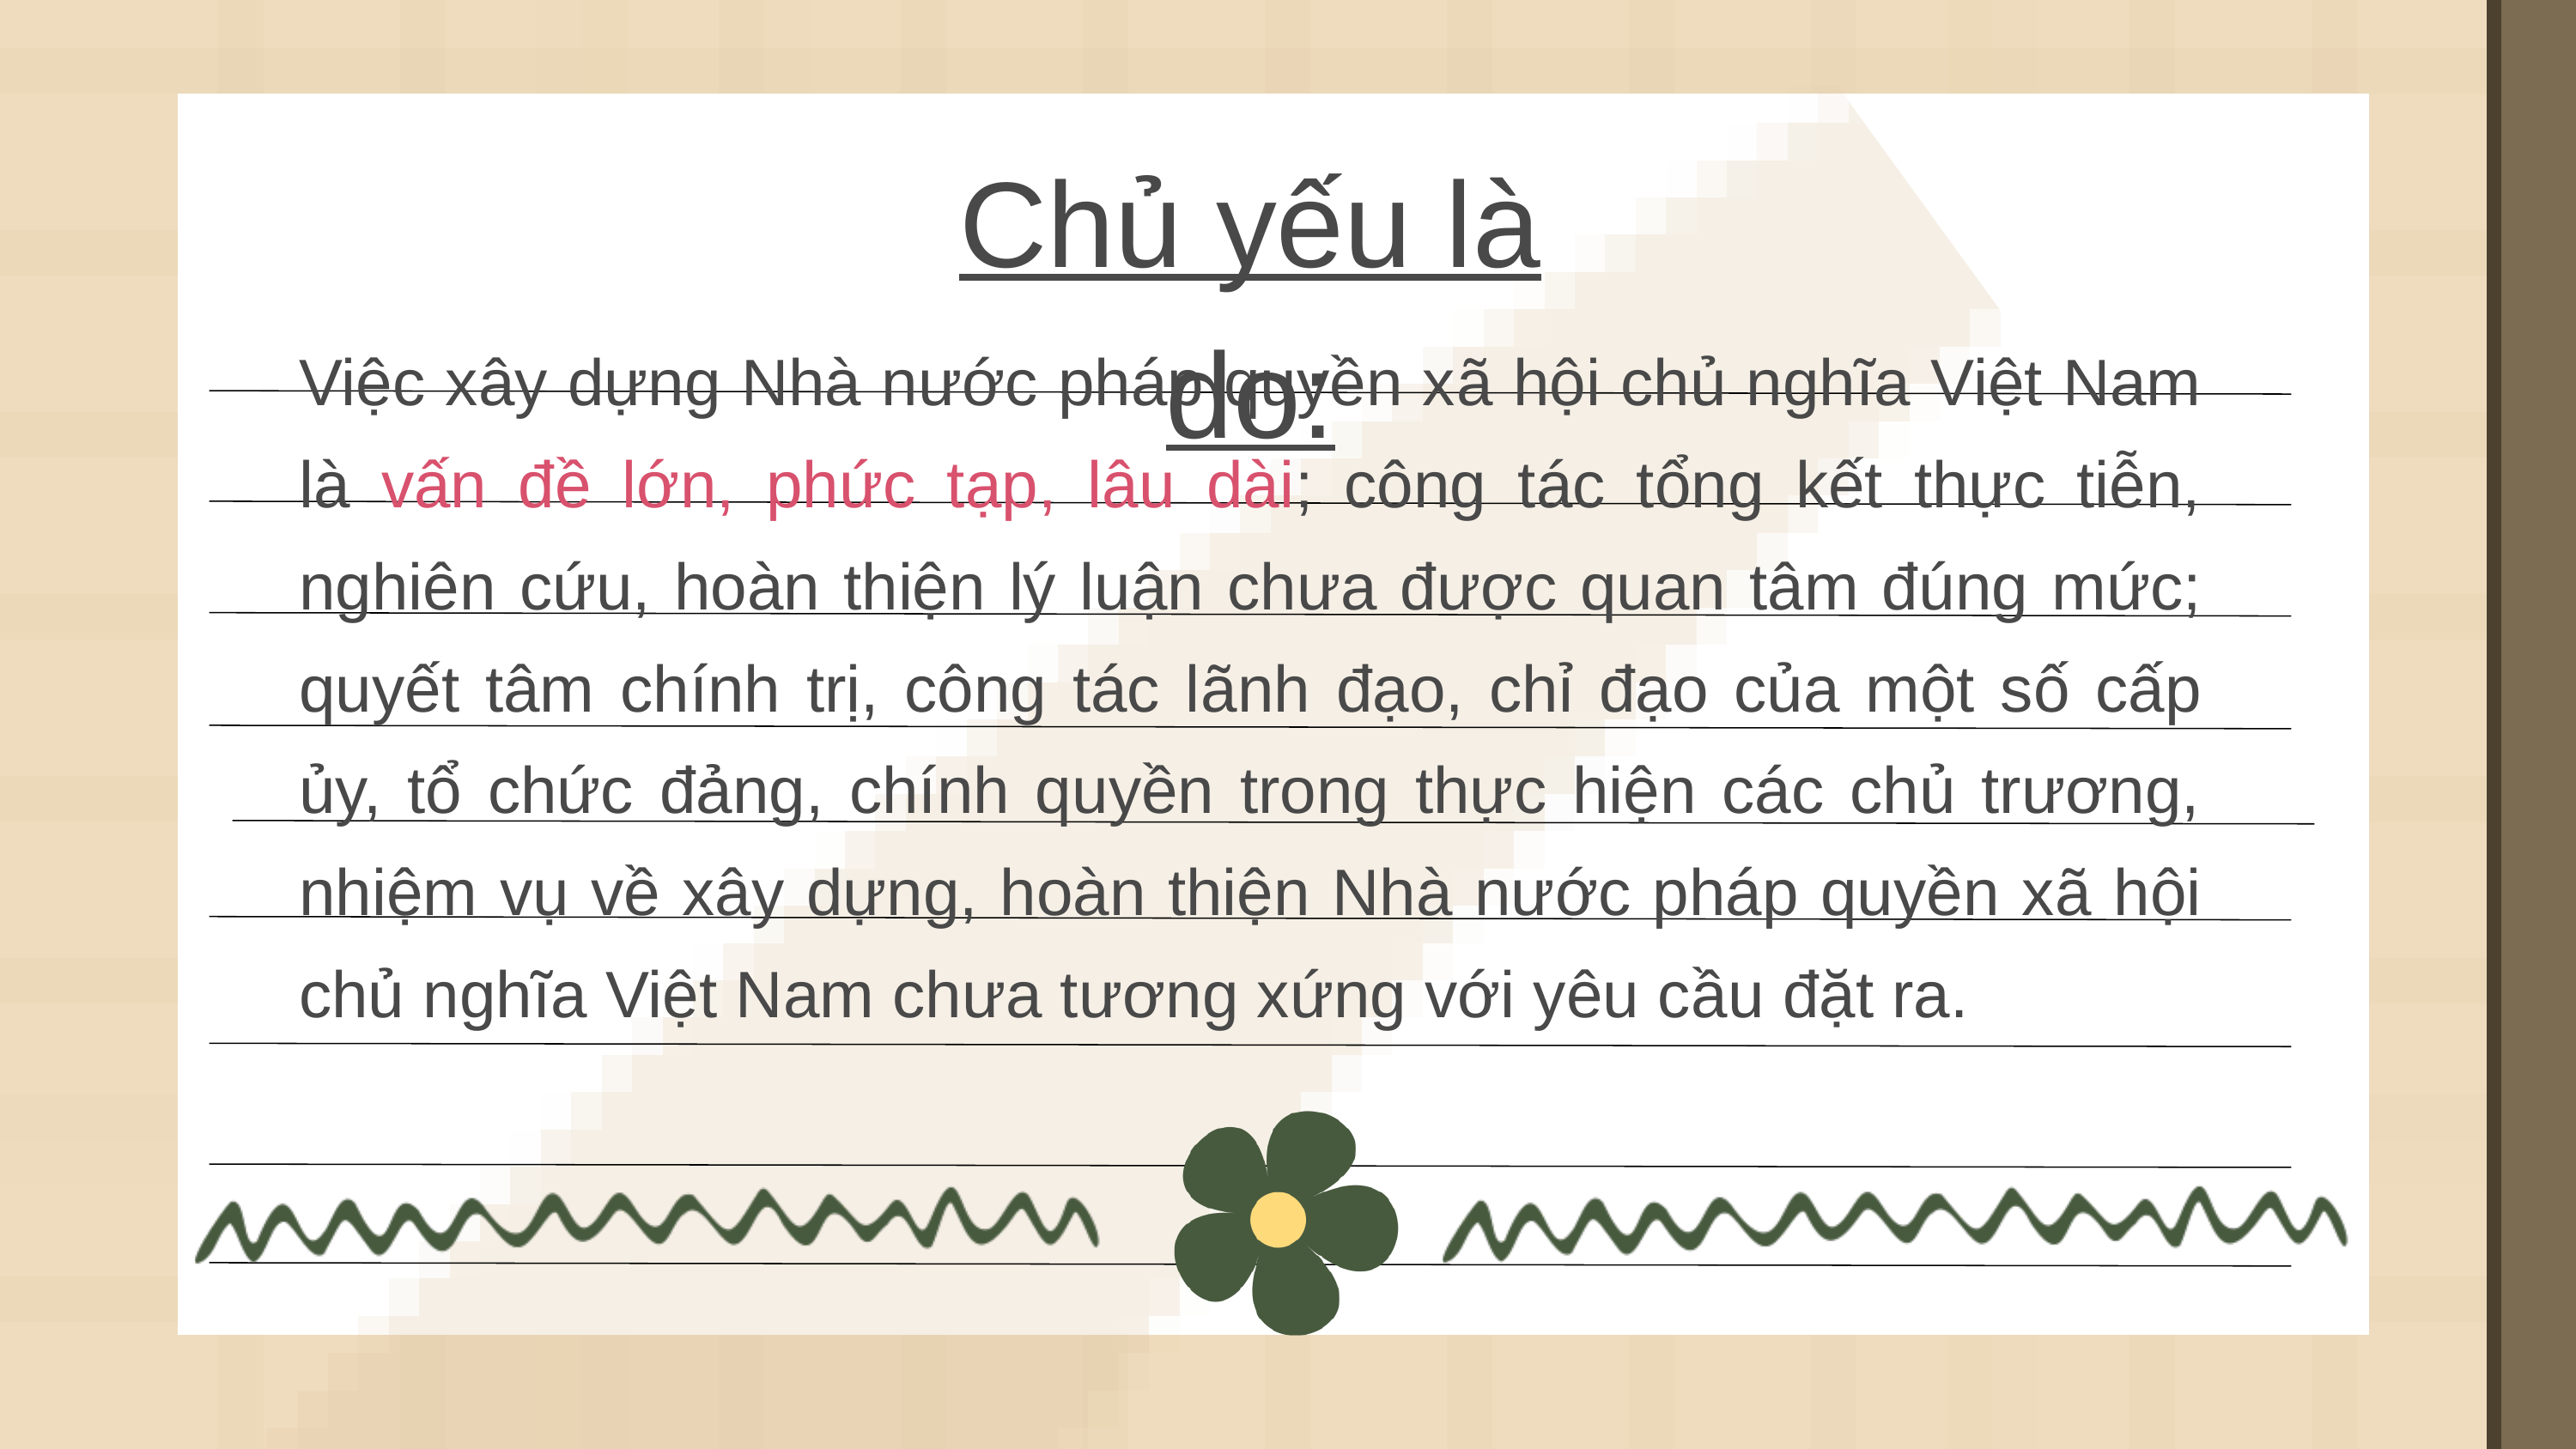

Chủ yếu là do:

Việc xây dựng Nhà nước pháp quyền xã hội chủ nghĩa Việt Nam là vấn đề lớn, phức tạp, lâu dài; công tác tổng kết thực tiễn, nghiên cứu, hoàn thiện lý luận chưa được quan tâm đúng mức; quyết tâm chính trị, công tác lãnh đạo, chỉ đạo của một số cấp ủy, tổ chức đảng, chính quyền trong thực hiện các chủ trương, nhiệm vụ về xây dựng, hoàn thiện Nhà nước pháp quyền xã hội chủ nghĩa Việt Nam chưa tương xứng với yêu cầu đặt ra.